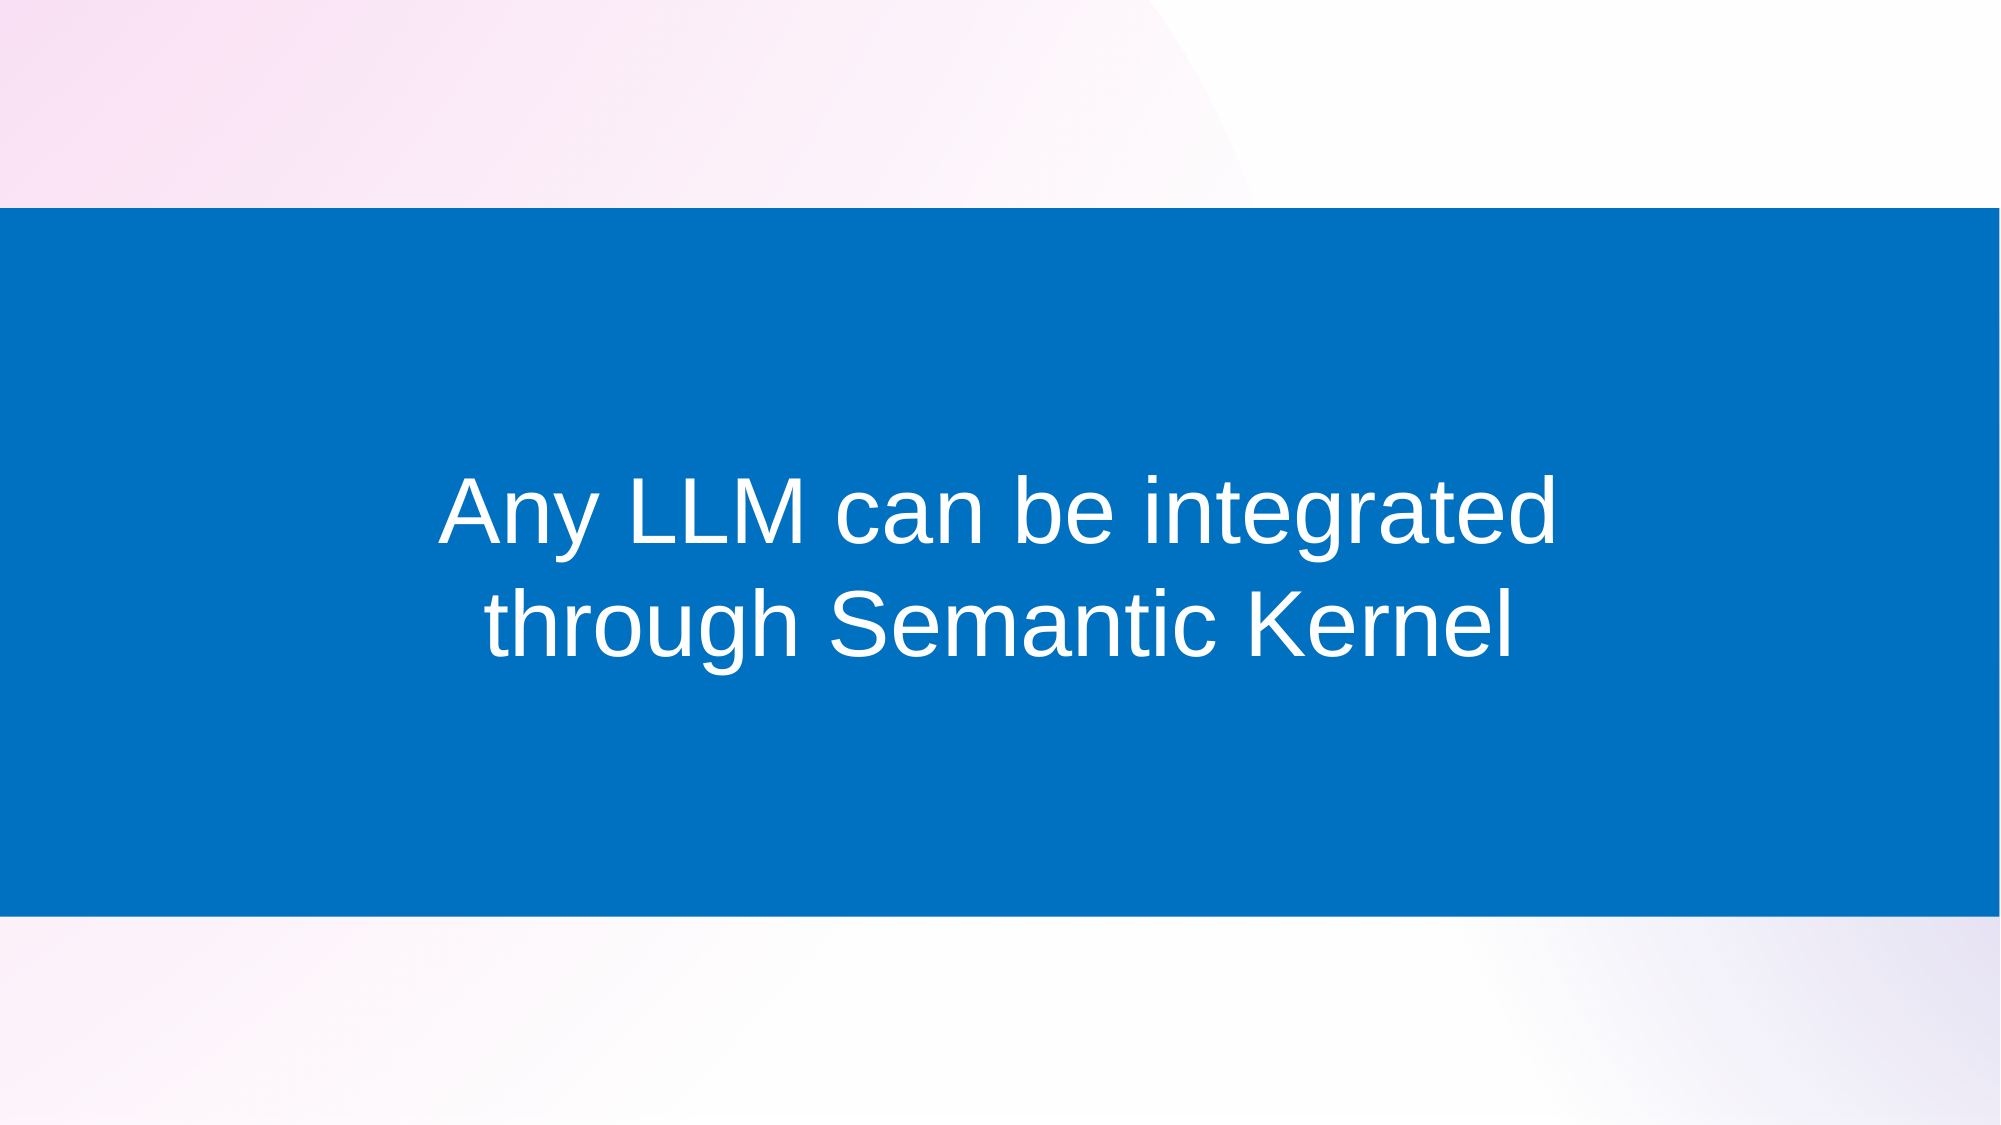

Any LLM can be integrated
through Semantic Kernel